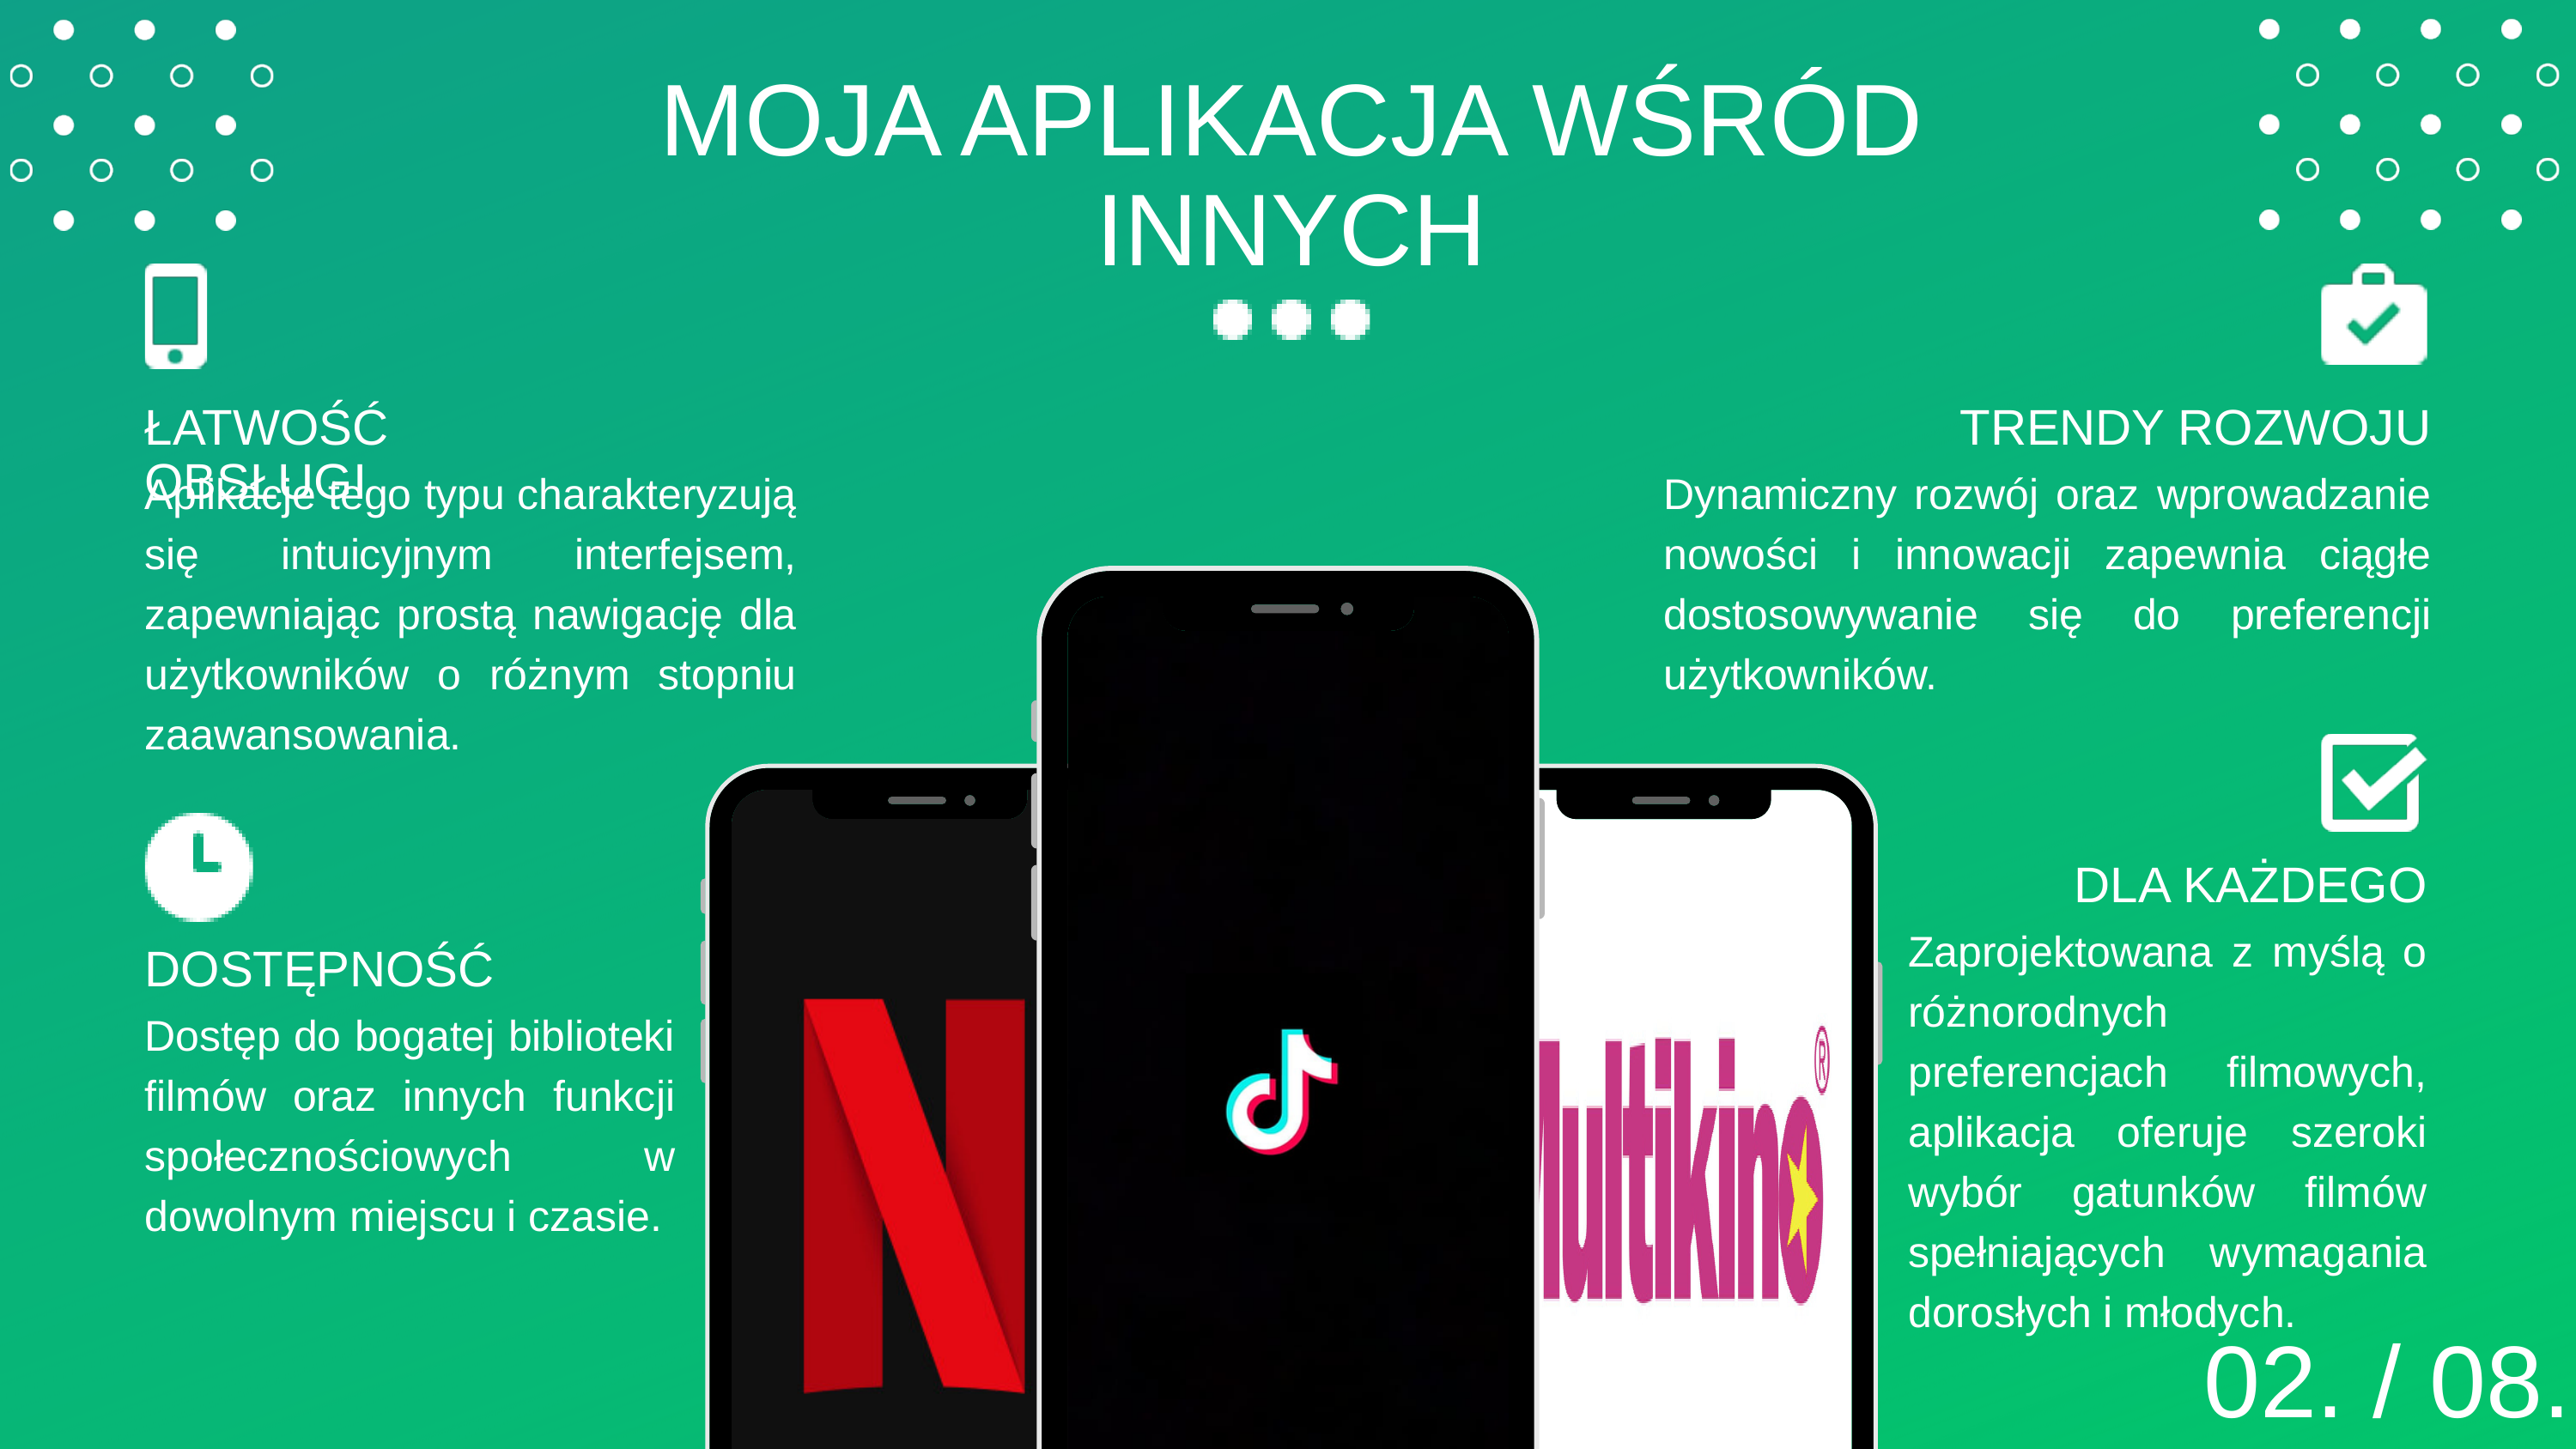

MOJA APLIKACJA WŚRÓD INNYCH

ŁATWOŚĆ OBSŁUGI
TRENDY ROZWOJU
Aplikacje tego typu charakteryzują się intuicyjnym interfejsem, zapewniając prostą nawigację dla użytkowników o różnym stopniu zaawansowania.
Dynamiczny rozwój oraz wprowadzanie nowości i innowacji zapewnia ciągłe dostosowywanie się do preferencji użytkowników.

DLA KAŻDEGO
Zaprojektowana z myślą o różnorodnych preferencjach filmowych, aplikacja oferuje szeroki wybór gatunków filmów spełniających wymagania dorosłych i młodych.
DOSTĘPNOŚĆ
Dostęp do bogatej biblioteki filmów oraz innych funkcji społecznościowych w dowolnym miejscu i czasie.
02. / 08.